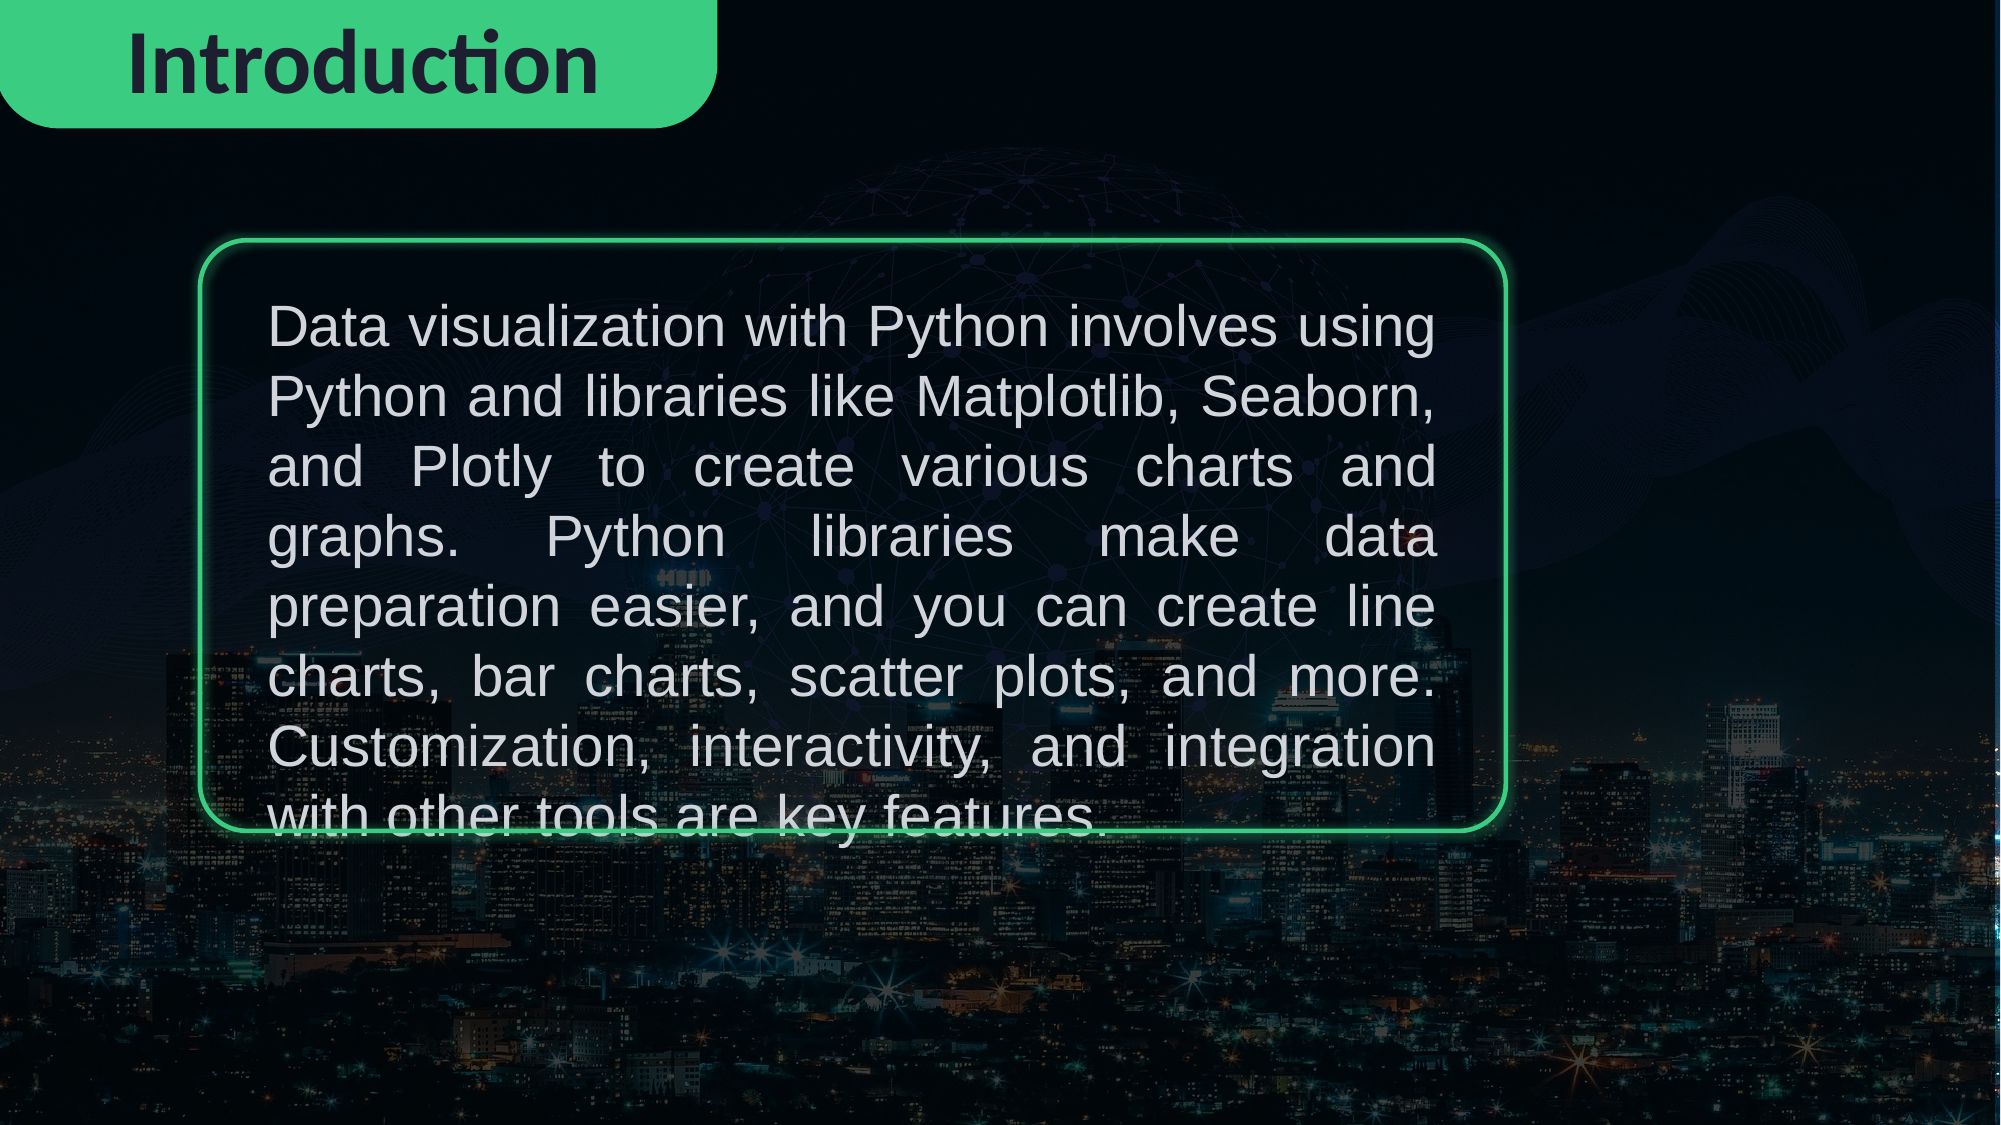

Introduction

Data visualization with Python involves using Python and libraries like Matplotlib, Seaborn, and Plotly to create various charts and graphs. Python libraries make data preparation easier, and you can create line charts, bar charts, scatter plots, and more. Customization, interactivity, and integration with other tools are key features.